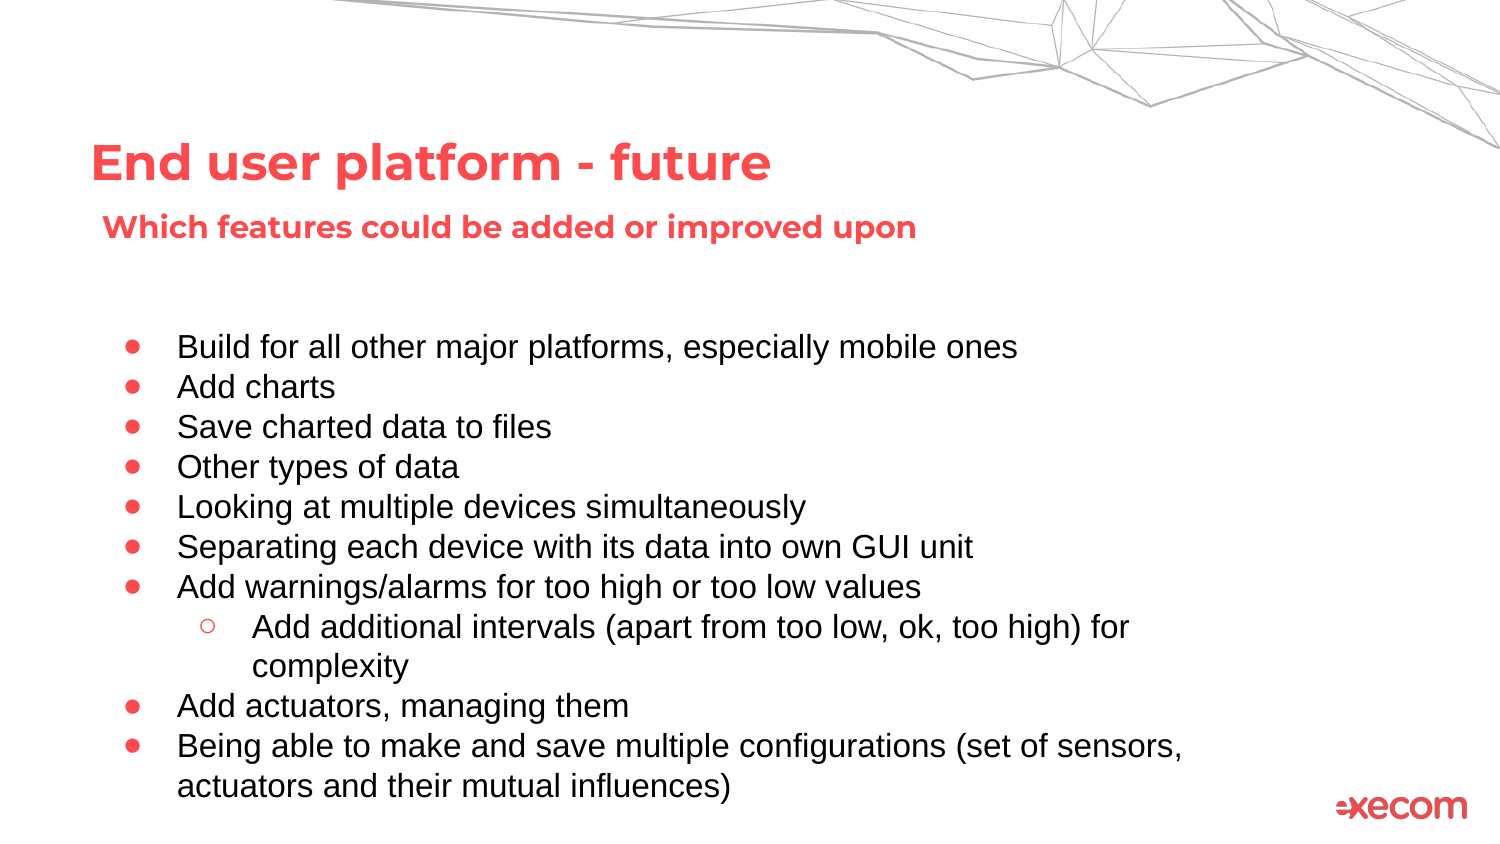

# End user platform - future
Which features could be added or improved upon
Build for all other major platforms, especially mobile ones
Add charts
Save charted data to files
Other types of data
Looking at multiple devices simultaneously
Separating each device with its data into own GUI unit
Add warnings/alarms for too high or too low values
Add additional intervals (apart from too low, ok, too high) for complexity
Add actuators, managing them
Being able to make and save multiple configurations (set of sensors, actuators and their mutual influences)